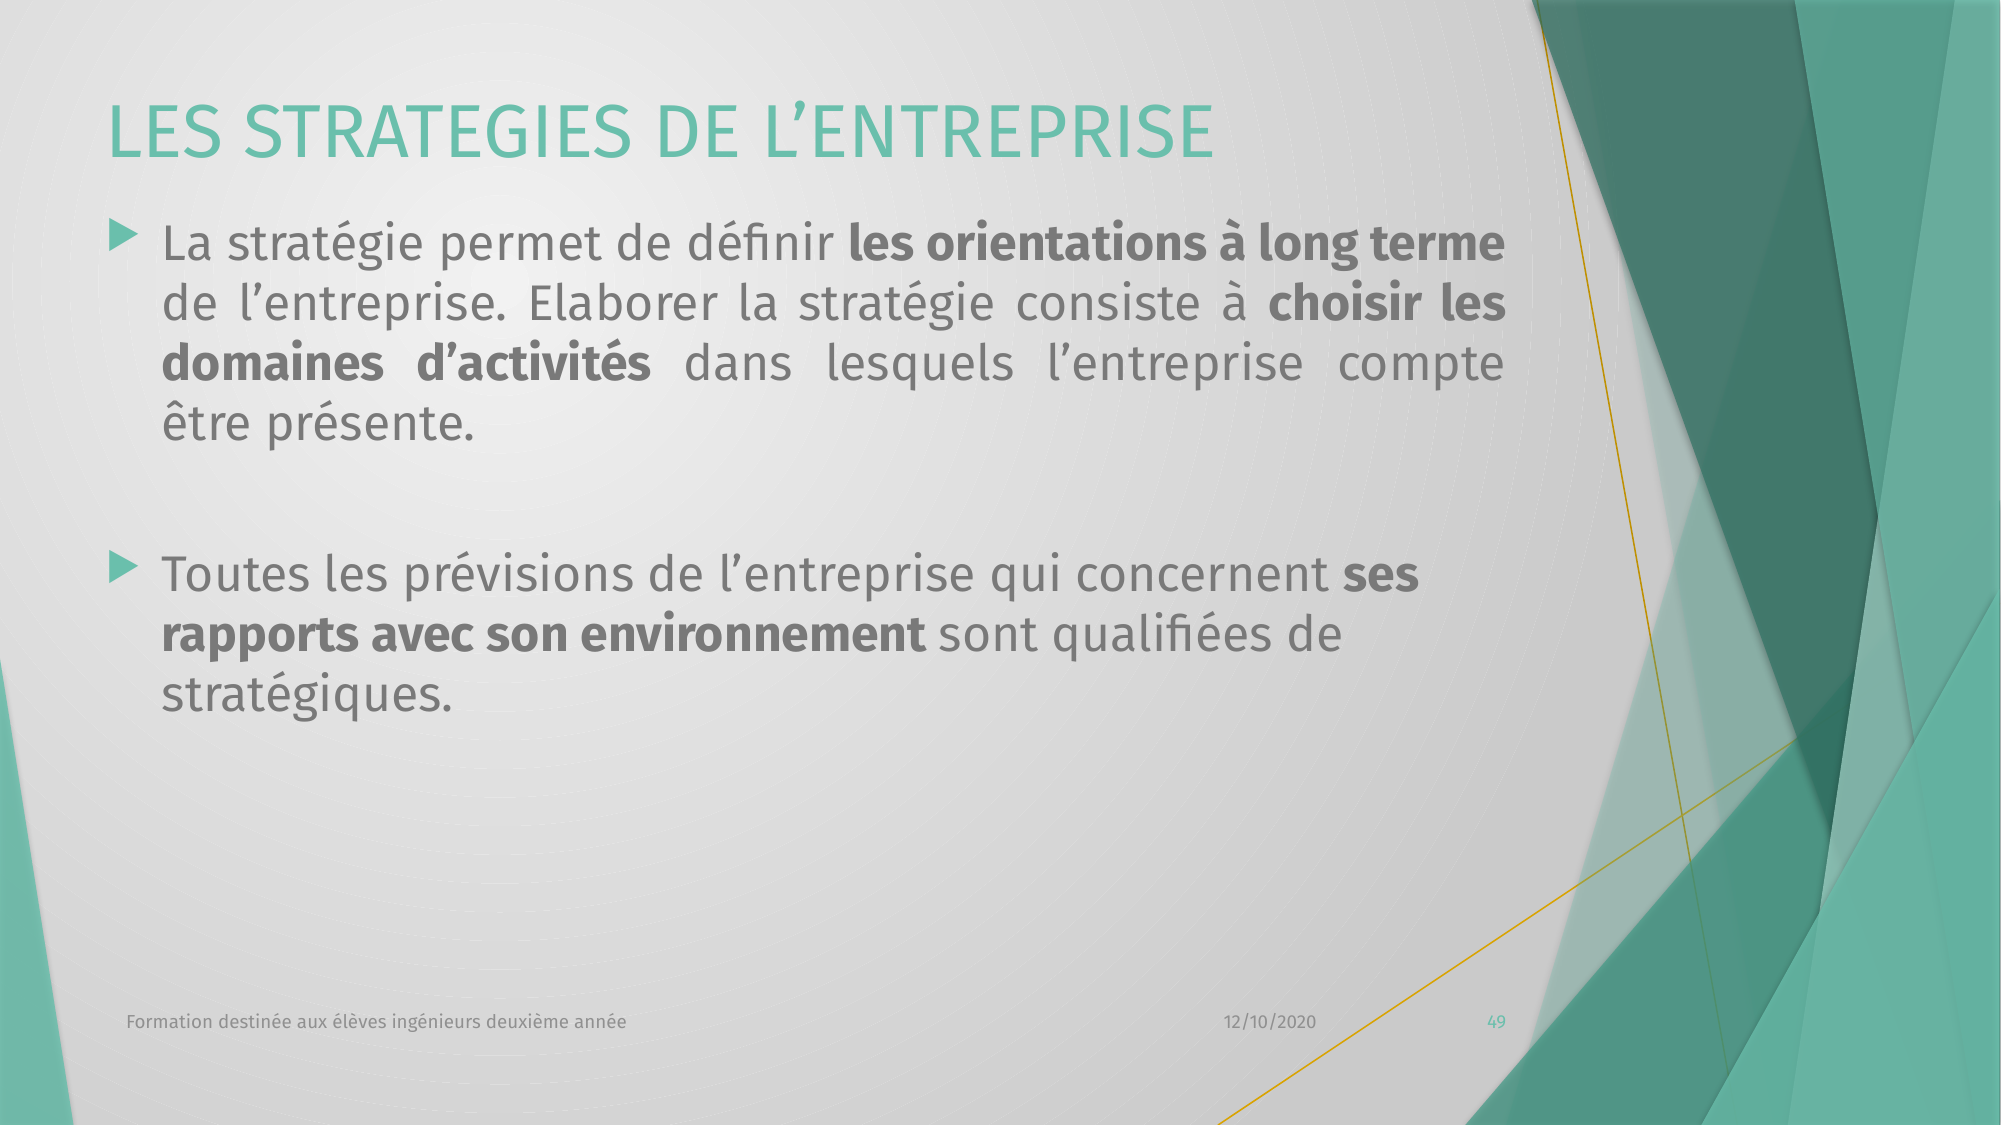

# LES STRATEGIES DE L’ENTREPRISE
La stratégie permet de définir les orientations à long terme de l’entreprise. Elaborer la stratégie consiste à choisir les domaines d’activités dans lesquels l’entreprise compte être présente.

Toutes les prévisions de l’entreprise qui concernent ses rapports avec son environnement sont qualifiées de stratégiques.

Formation destinée aux élèves ingénieurs deuxième année
12/10/2020
49